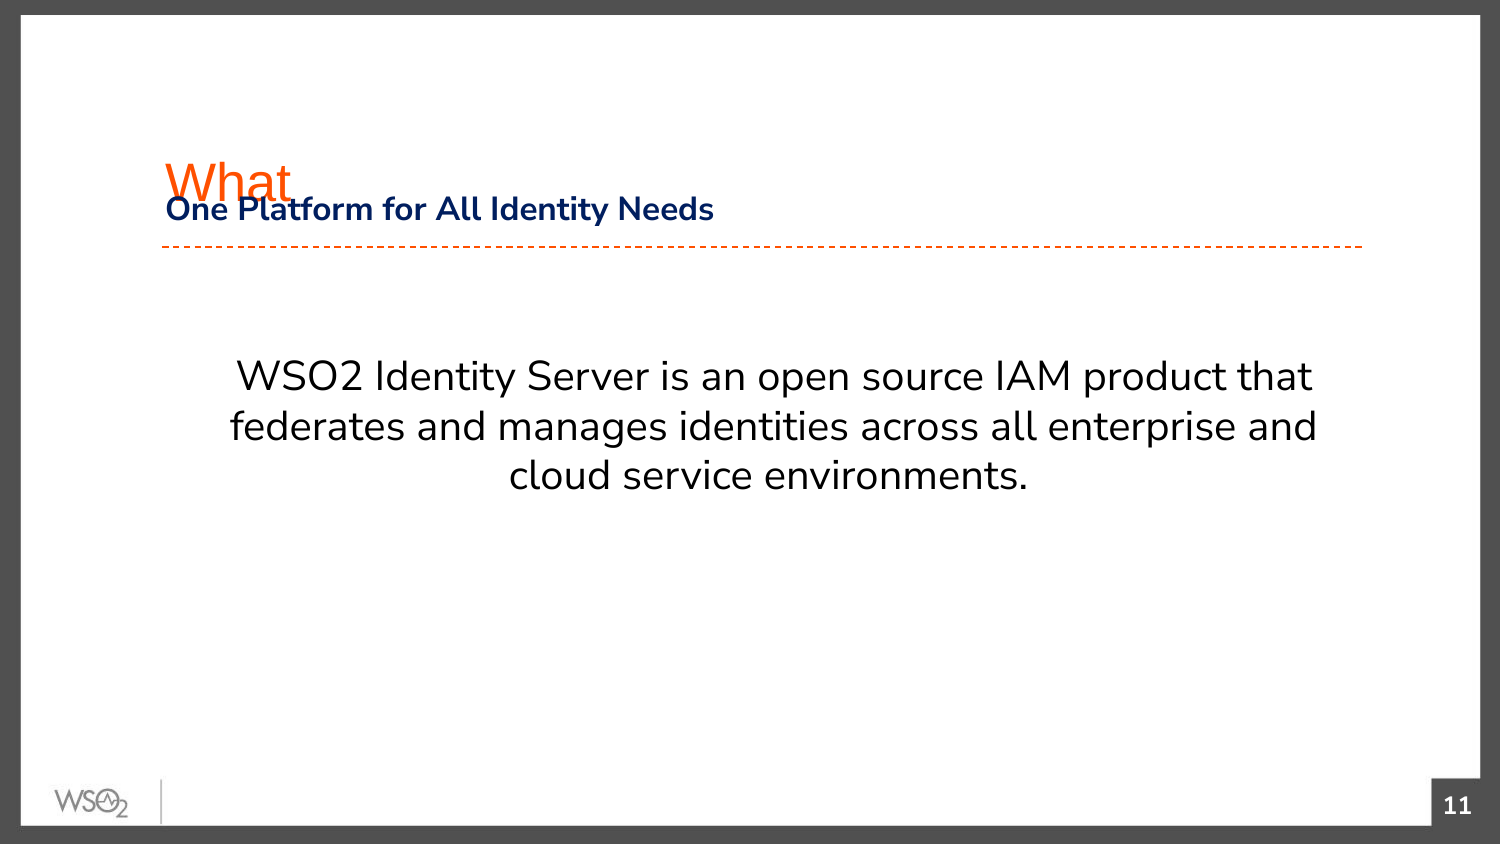

# What
One Platform for All Identity Needs

WSO2 Identity Server is an open source IAM product that federates and manages identities across all enterprise and cloud service environments.
11